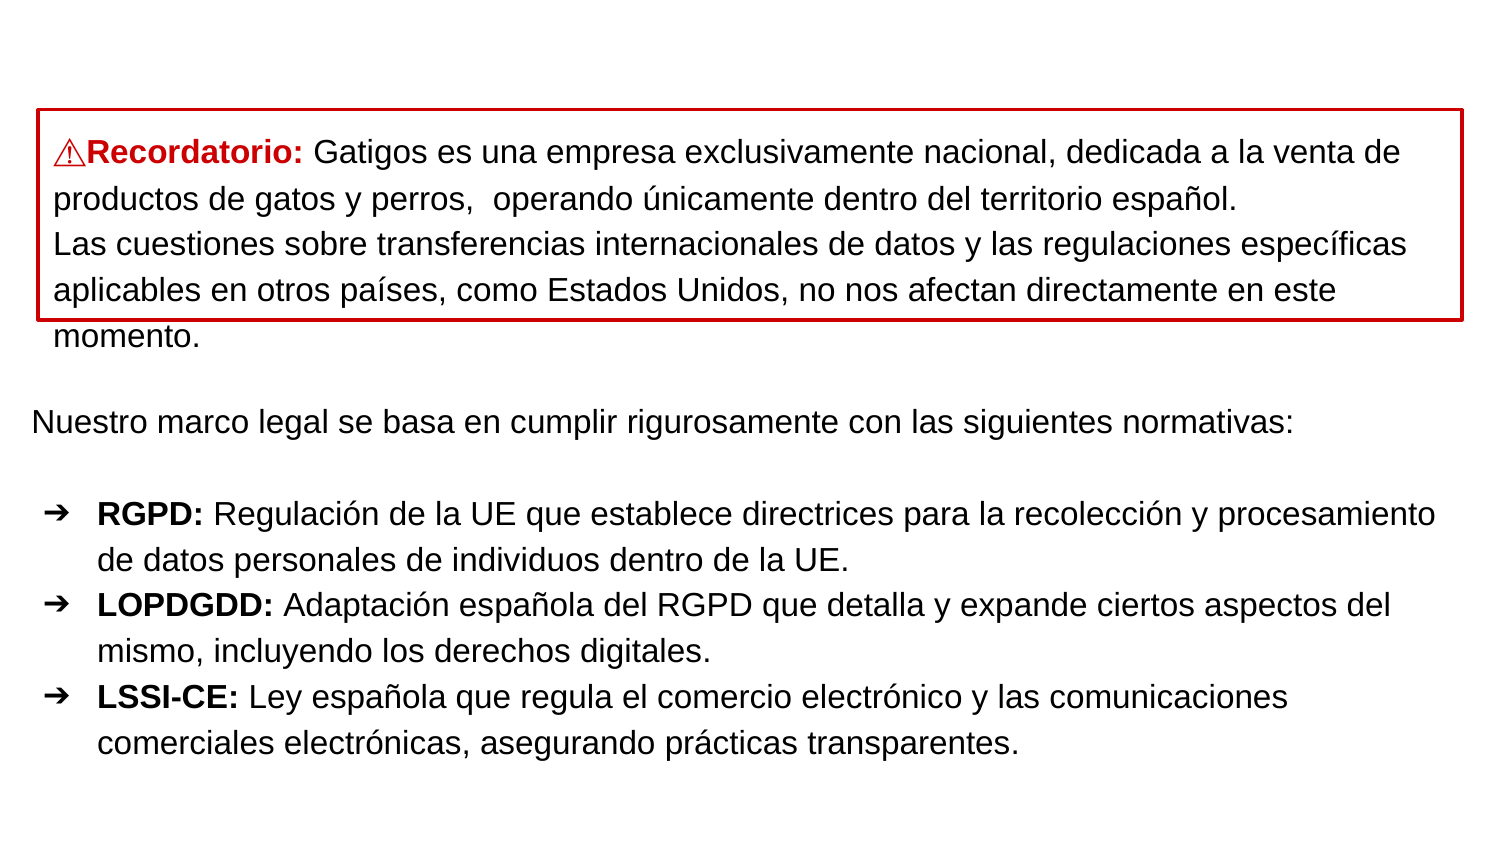

⚠️Recordatorio: Gatigos es una empresa exclusivamente nacional, dedicada a la venta de productos de gatos y perros,  operando únicamente dentro del territorio español.
Las cuestiones sobre transferencias internacionales de datos y las regulaciones específicas aplicables en otros países, como Estados Unidos, no nos afectan directamente en este momento.
 Nuestro marco legal se basa en cumplir rigurosamente con las siguientes normativas:

RGPD: Regulación de la UE que establece directrices para la recolección y procesamiento de datos personales de individuos dentro de la UE.
LOPDGDD: Adaptación española del RGPD que detalla y expande ciertos aspectos del mismo, incluyendo los derechos digitales.
LSSI-CE: Ley española que regula el comercio electrónico y las comunicaciones comerciales electrónicas, asegurando prácticas transparentes.